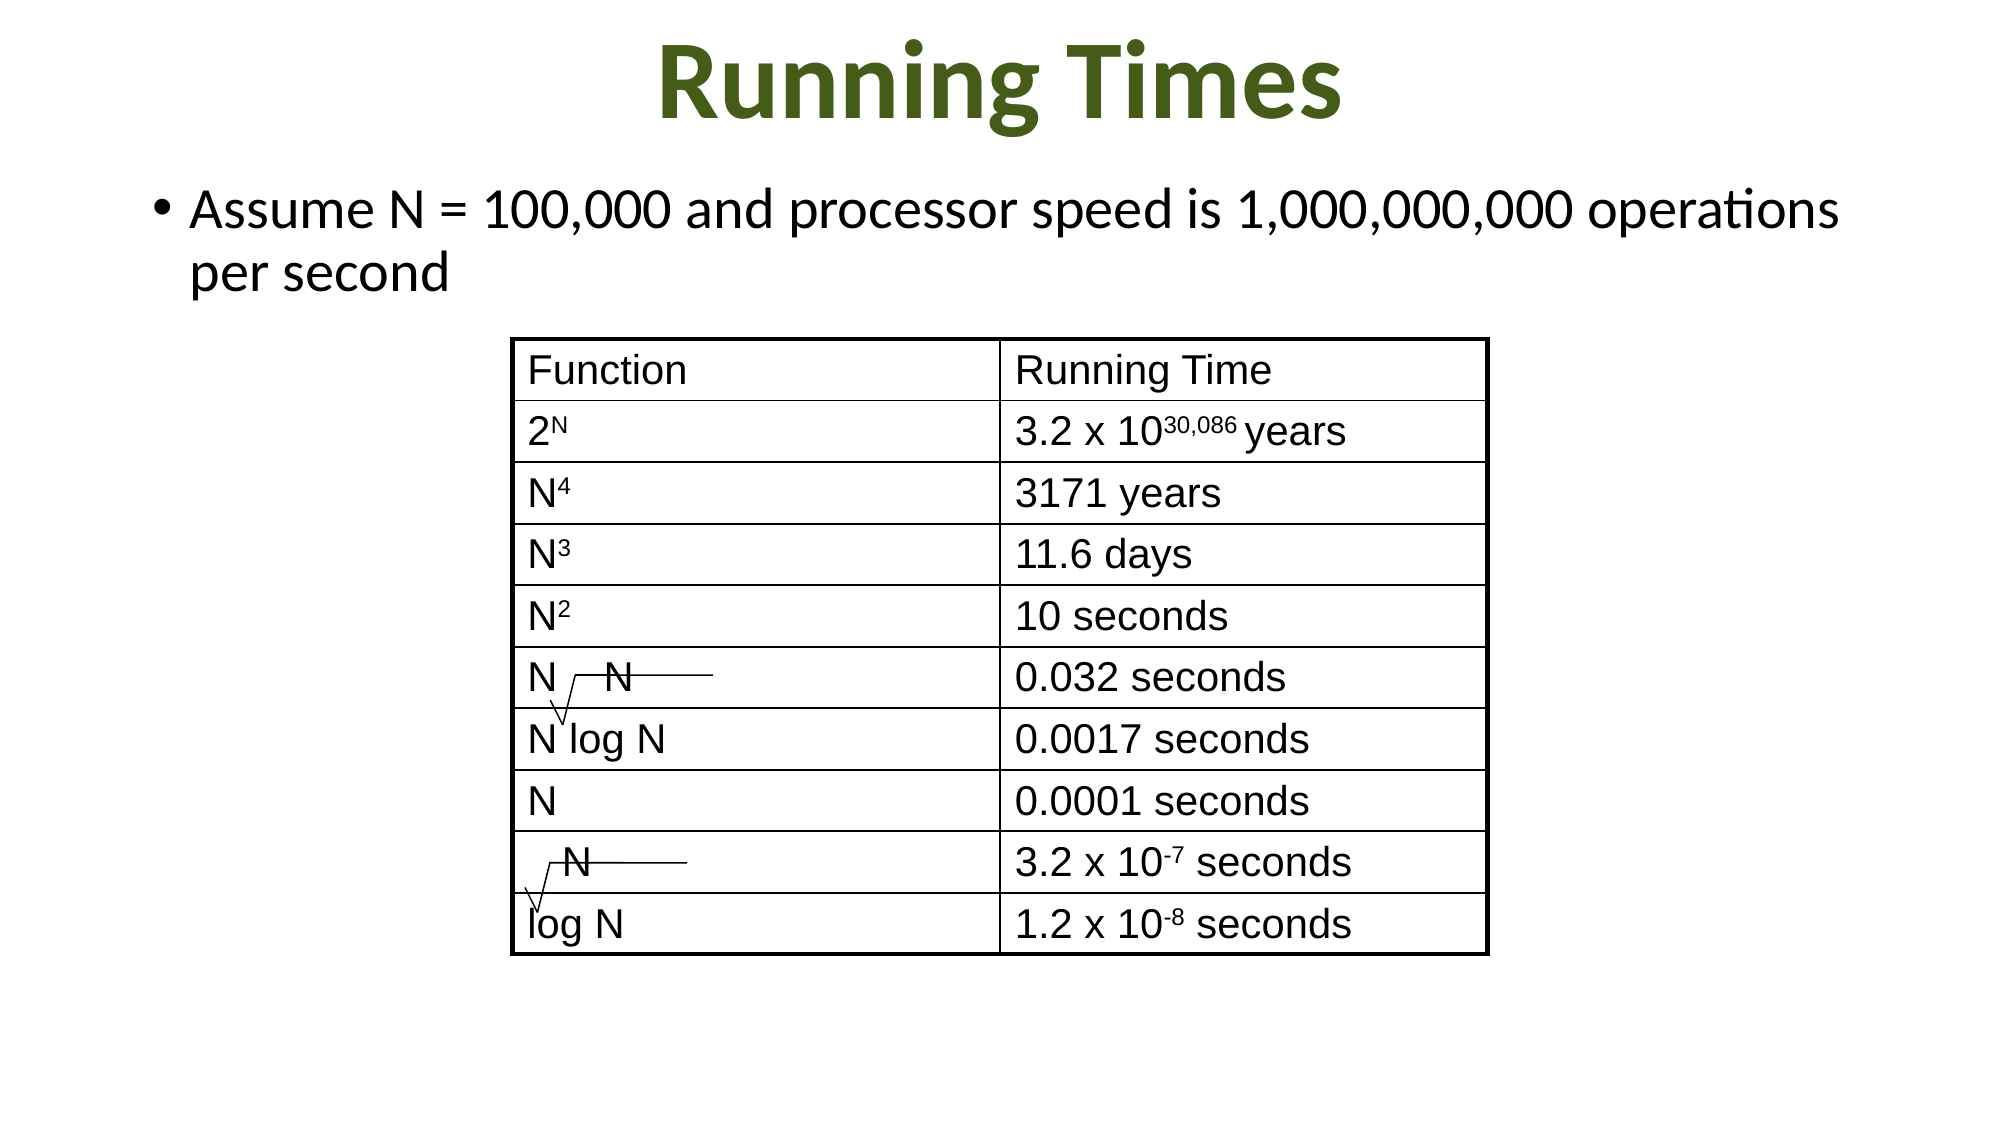

# Running Times
Assume N = 100,000 and processor speed is 1,000,000,000 operations per second
| Function | Running Time |
| --- | --- |
| 2N | 3.2 x 1030,086 years |
| N4 | 3171 years |
| N3 | 11.6 days |
| N2 | 10 seconds |
| N N | 0.032 seconds |
| N log N | 0.0017 seconds |
| N | 0.0001 seconds |
| N | 3.2 x 10-7 seconds |
| log N | 1.2 x 10-8 seconds |